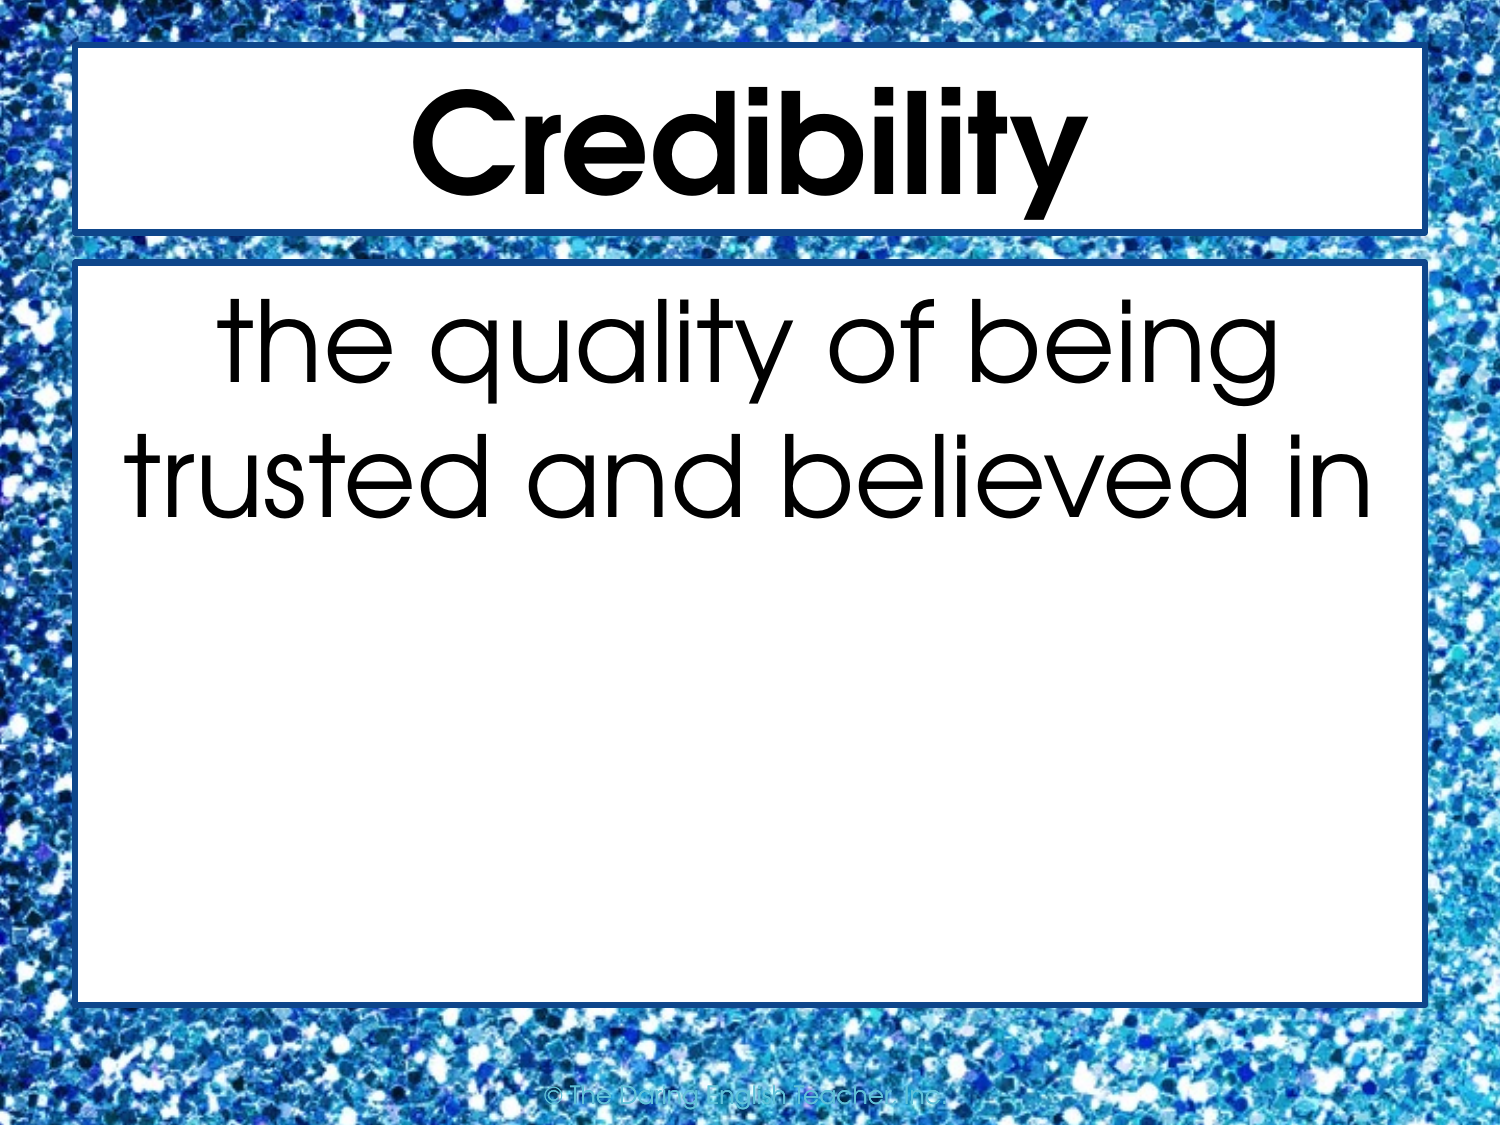

# Credibility
the quality of being trusted and believed in